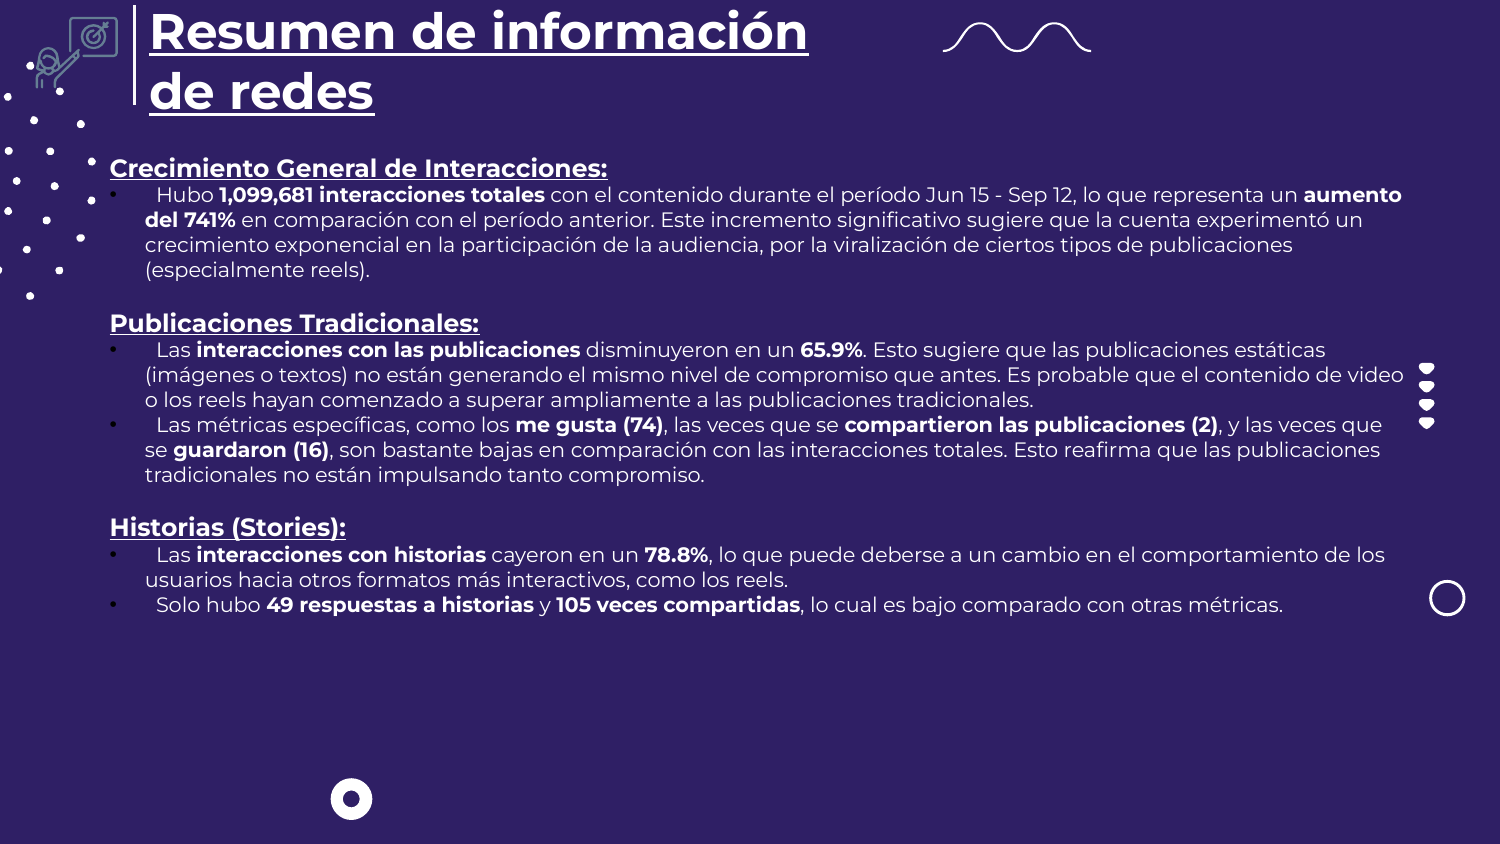

Resumen de información de redes

Crecimiento General de Interacciones:
  Hubo 1,099,681 interacciones totales con el contenido durante el período Jun 15 - Sep 12, lo que representa un aumento del 741% en comparación con el período anterior. Este incremento significativo sugiere que la cuenta experimentó un crecimiento exponencial en la participación de la audiencia, por la viralización de ciertos tipos de publicaciones (especialmente reels).

Publicaciones Tradicionales:
  Las interacciones con las publicaciones disminuyeron en un 65.9%. Esto sugiere que las publicaciones estáticas (imágenes o textos) no están generando el mismo nivel de compromiso que antes. Es probable que el contenido de video o los reels hayan comenzado a superar ampliamente a las publicaciones tradicionales.
  Las métricas específicas, como los me gusta (74), las veces que se compartieron las publicaciones (2), y las veces que se guardaron (16), son bastante bajas en comparación con las interacciones totales. Esto reafirma que las publicaciones tradicionales no están impulsando tanto compromiso.

Historias (Stories):
  Las interacciones con historias cayeron en un 78.8%, lo que puede deberse a un cambio en el comportamiento de los usuarios hacia otros formatos más interactivos, como los reels.
  Solo hubo 49 respuestas a historias y 105 veces compartidas, lo cual es bajo comparado con otras métricas.